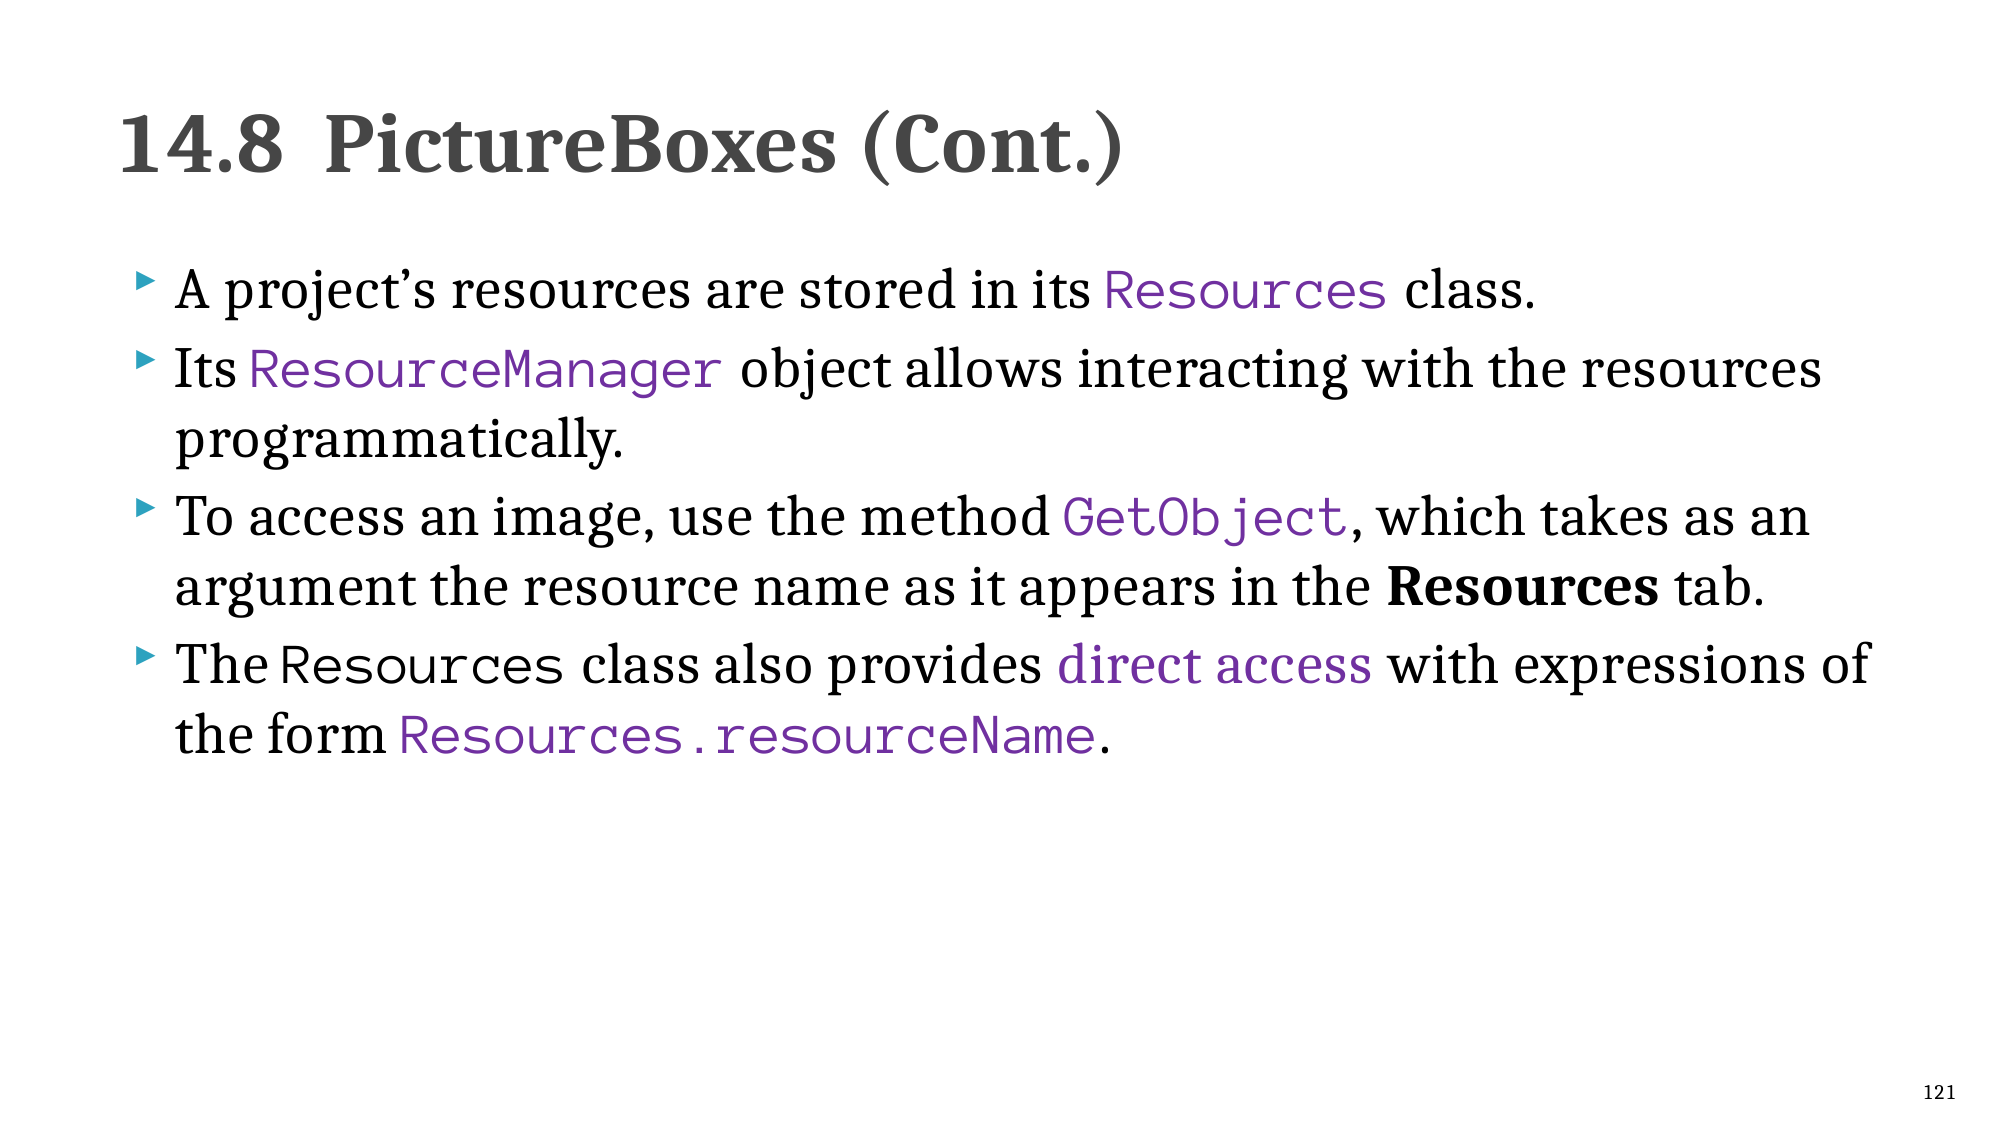

# 14.8  PictureBoxes (Cont.)
A project’s resources are stored in its Resources class.
Its ResourceManager object allows interacting with the resources programmatically.
To access an image, use the method GetObject, which takes as an argument the resource name as it appears in the Resources tab.
The Resources class also provides direct access with expressions of the form Resources.resourceName.
121